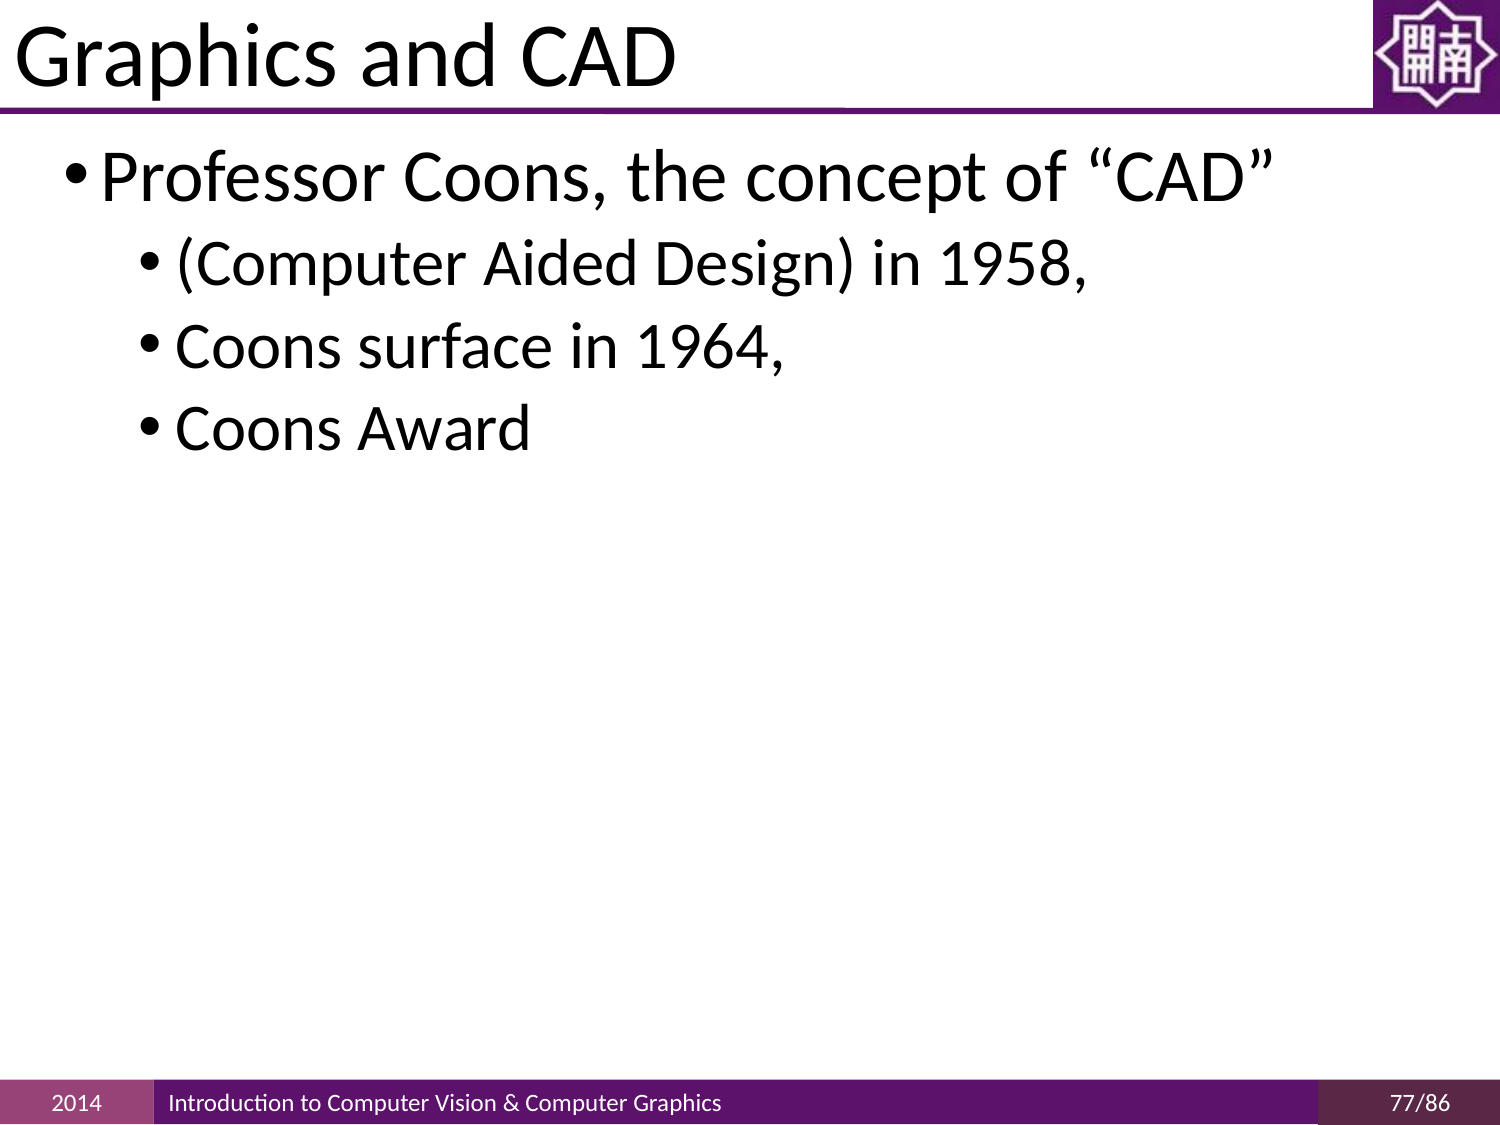

# Graphics and CAD
Professor Coons, the concept of “CAD”
(Computer Aided Design) in 1958,
Coons surface in 1964,
Coons Award